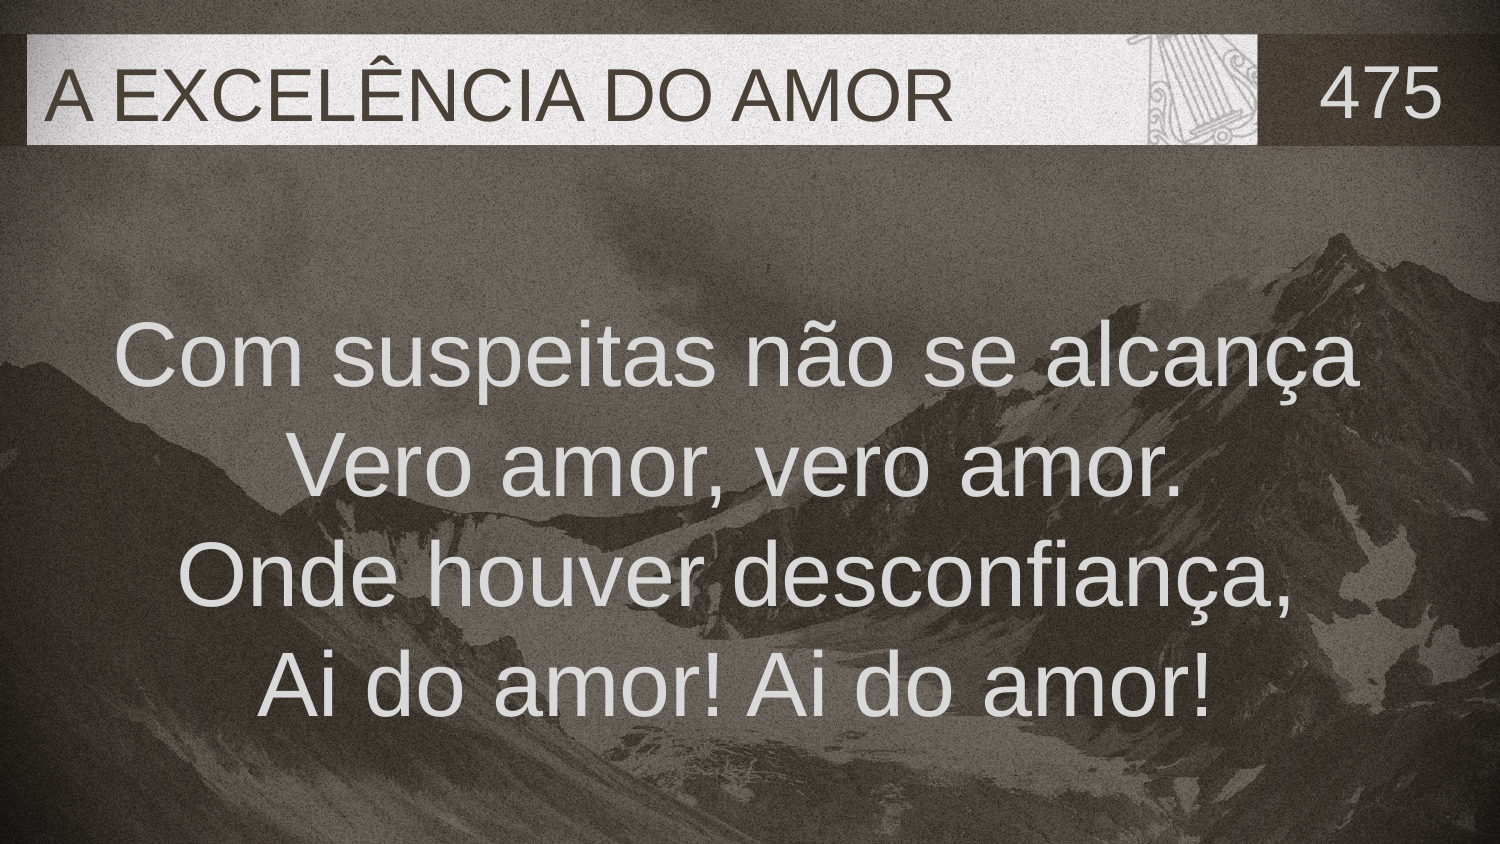

# A EXCELÊNCIA DO AMOR
475
Com suspeitas não se alcança
Vero amor, vero amor.
Onde houver desconfiança,
Ai do amor! Ai do amor!